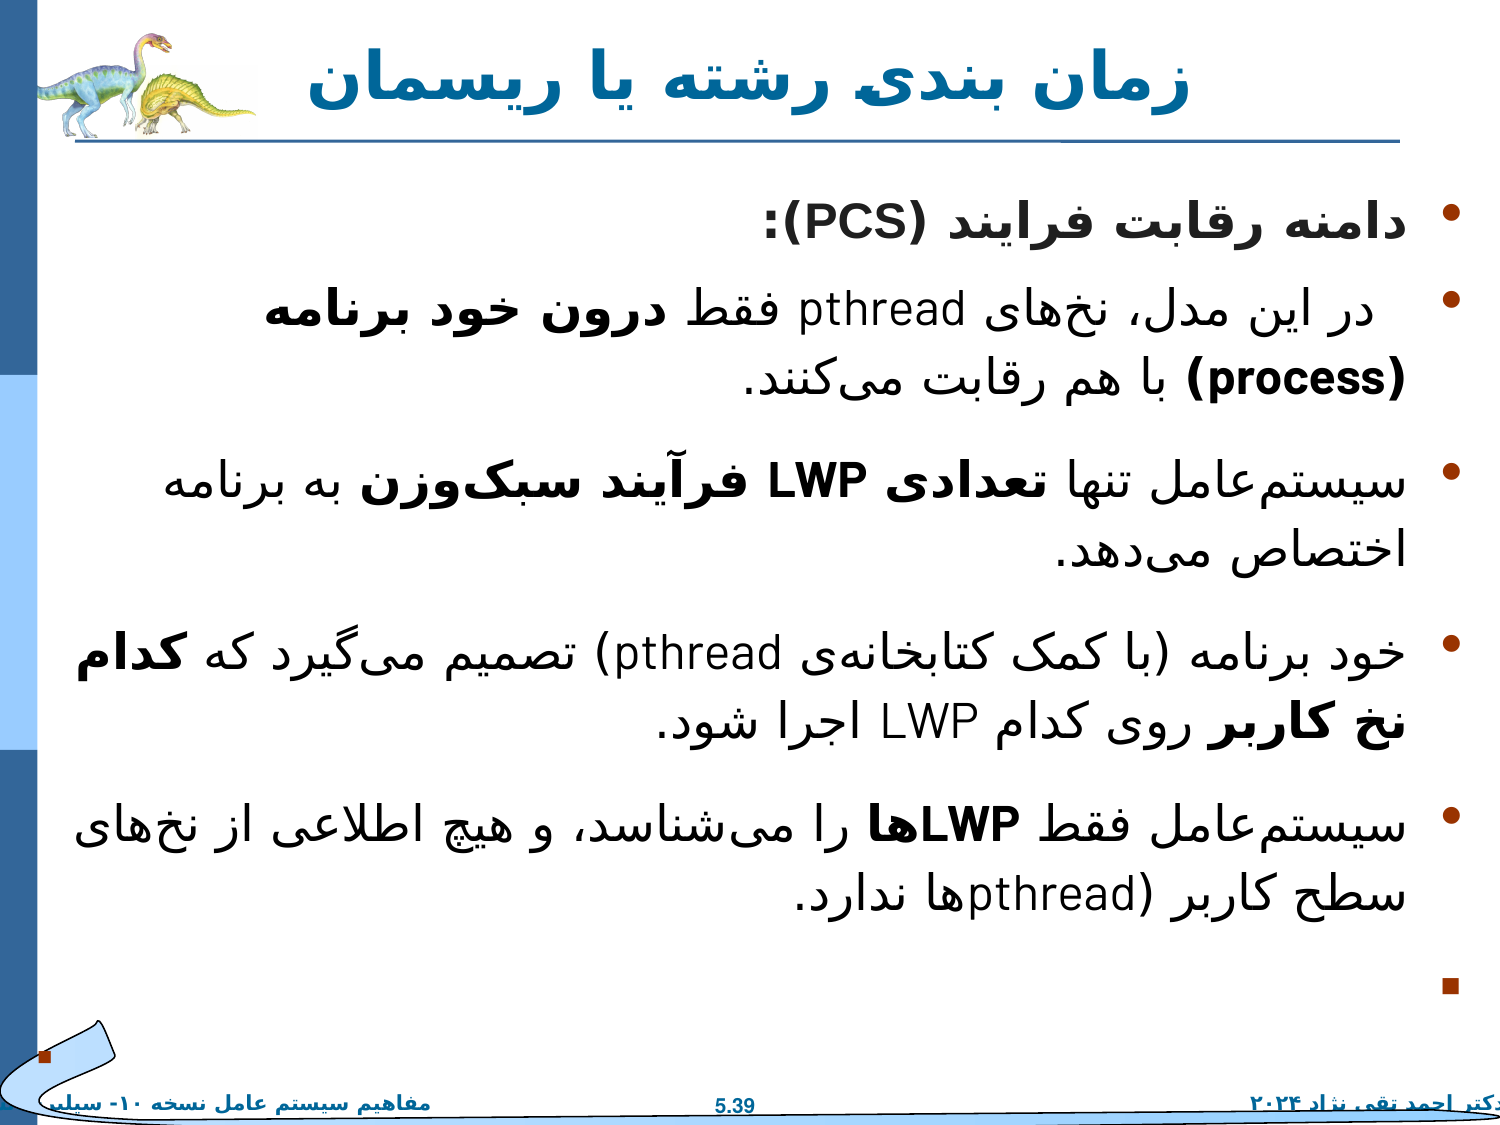

# زمان بندی رشته یا ریسمان
دامنه رقابت فرایند (PCS):
  در این مدل، نخ‌های pthread فقط درون خود برنامه (process) با هم رقابت می‌کنند.
سیستم‌عامل تنها تعدادی LWP فرآیند سبک‌وزن به برنامه اختصاص می‌دهد.
خود برنامه (با کمک کتابخانه‌ی pthread) تصمیم می‌گیرد که کدام نخ کاربر روی کدام LWP اجرا شود.
سیستم‌عامل فقط LWPها را می‌شناسد، و هیچ اطلاعی از نخ‌های سطح کاربر (pthreadها ندارد.